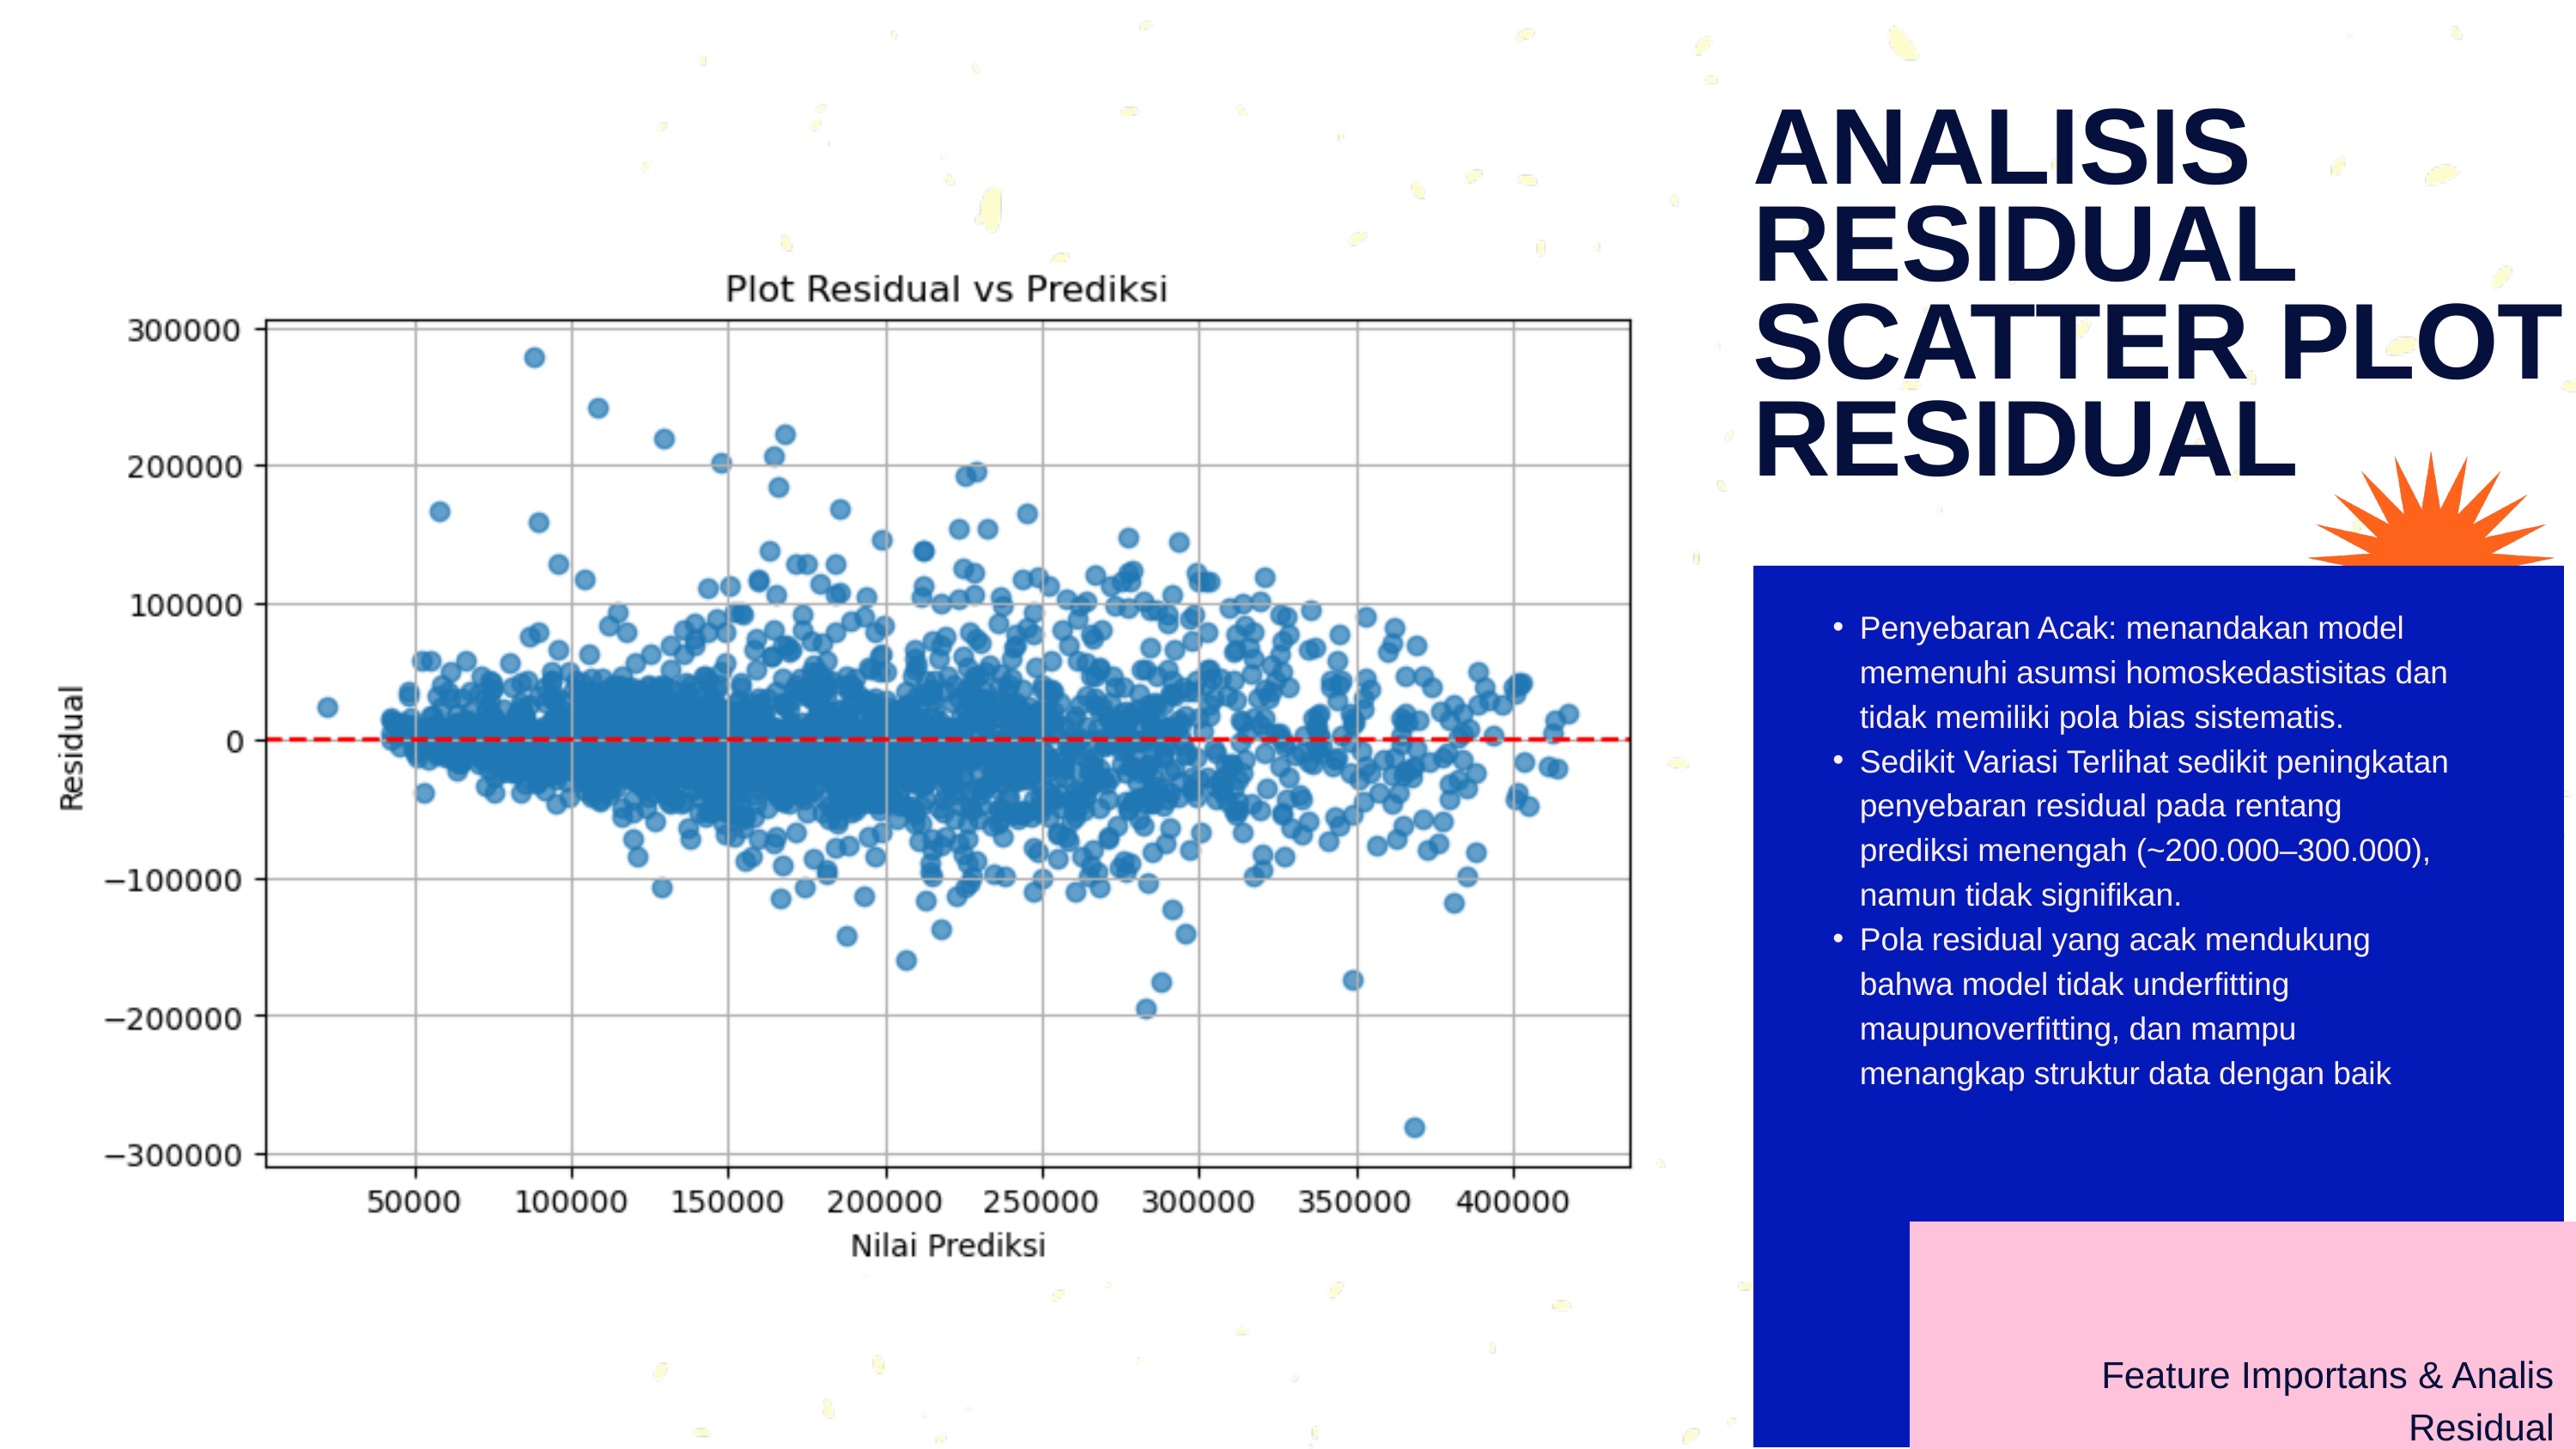

ANALISIS RESIDUAL SCATTER PLOT RESIDUAL

Penyebaran Acak: menandakan model memenuhi asumsi homoskedastisitas dan tidak memiliki pola bias sistematis.
Sedikit Variasi Terlihat sedikit peningkatan penyebaran residual pada rentang prediksi menengah (~200.000–300.000), namun tidak signifikan.
Pola residual yang acak mendukung bahwa model tidak underfitting maupunoverfitting, dan mampu menangkap struktur data dengan baik

Feature Importans & Analis Residual